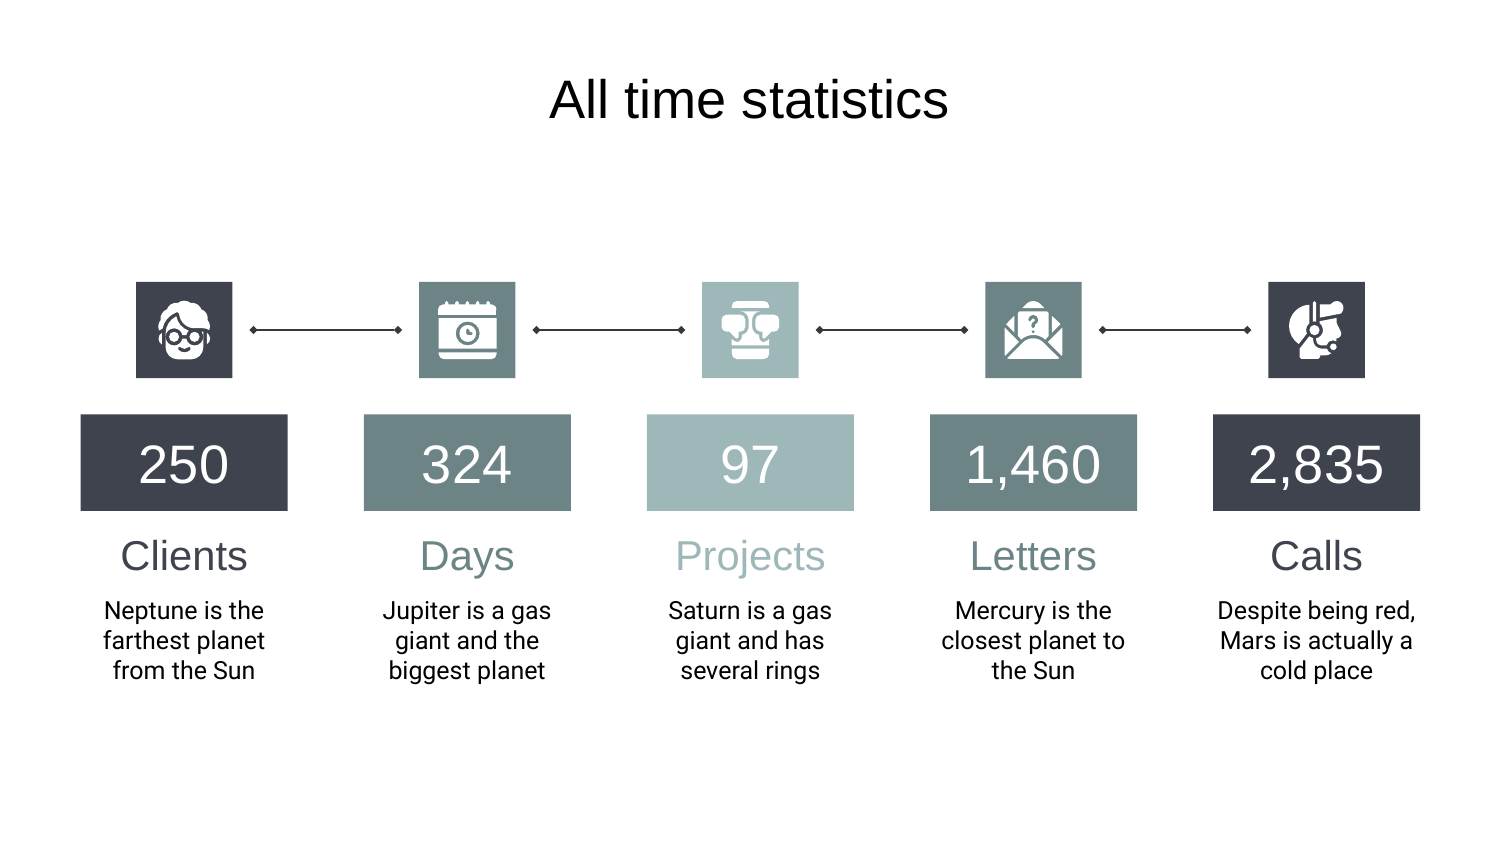

# All time statistics

250
Clients
Neptune is the farthest planet from the Sun

324
Days
Jupiter is a gas giant and the biggest planet

97
Projects
Saturn is a gas giant and has several rings

1,460
Letters
Mercury is the closest planet to the Sun

2,835
Calls
Despite being red, Mars is actually a cold place